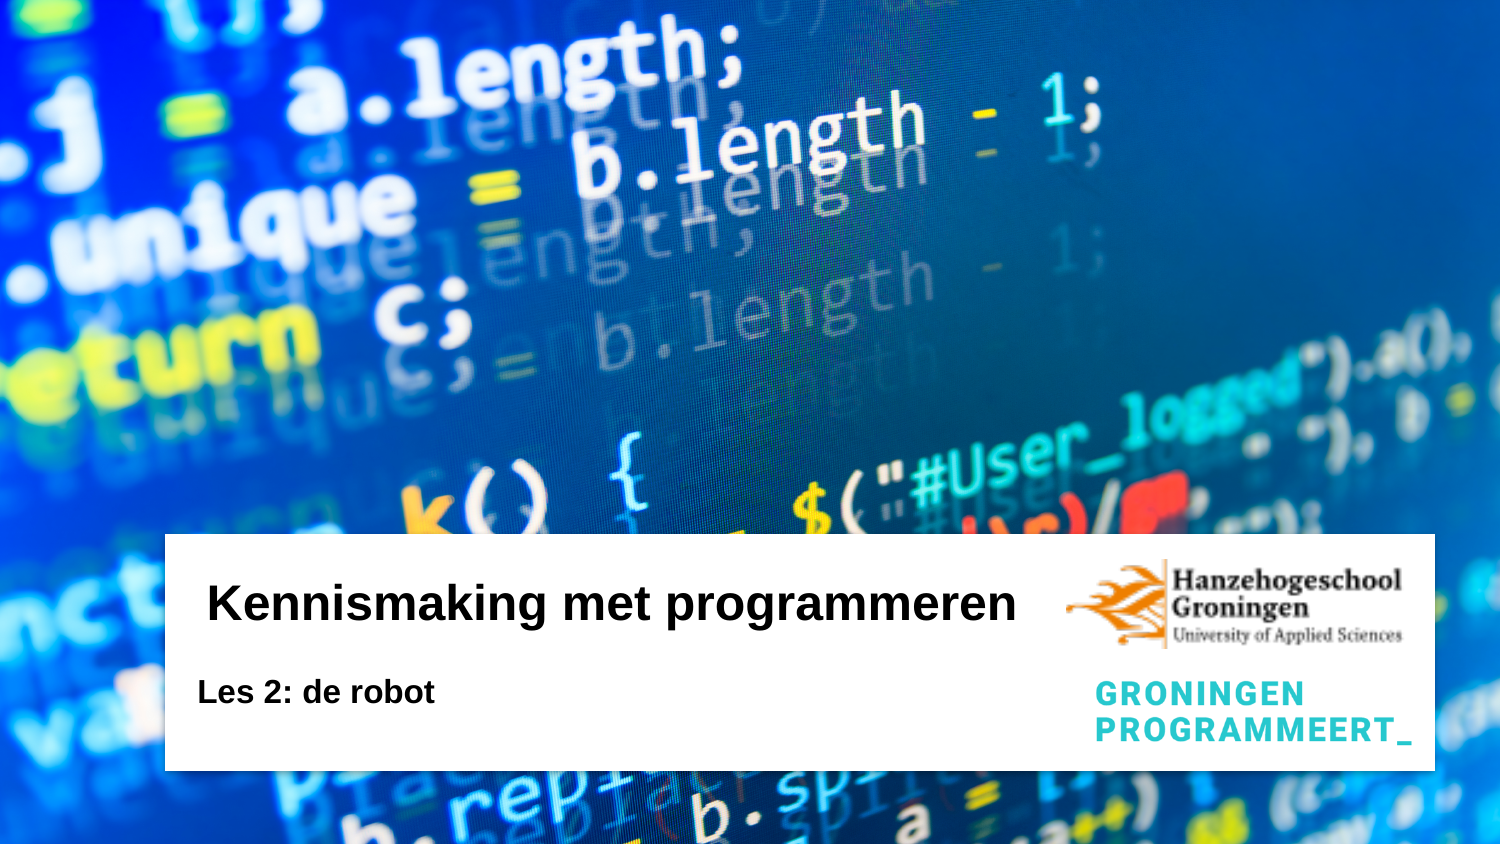

# Kennismaking met programmeren
Les 2: de robot